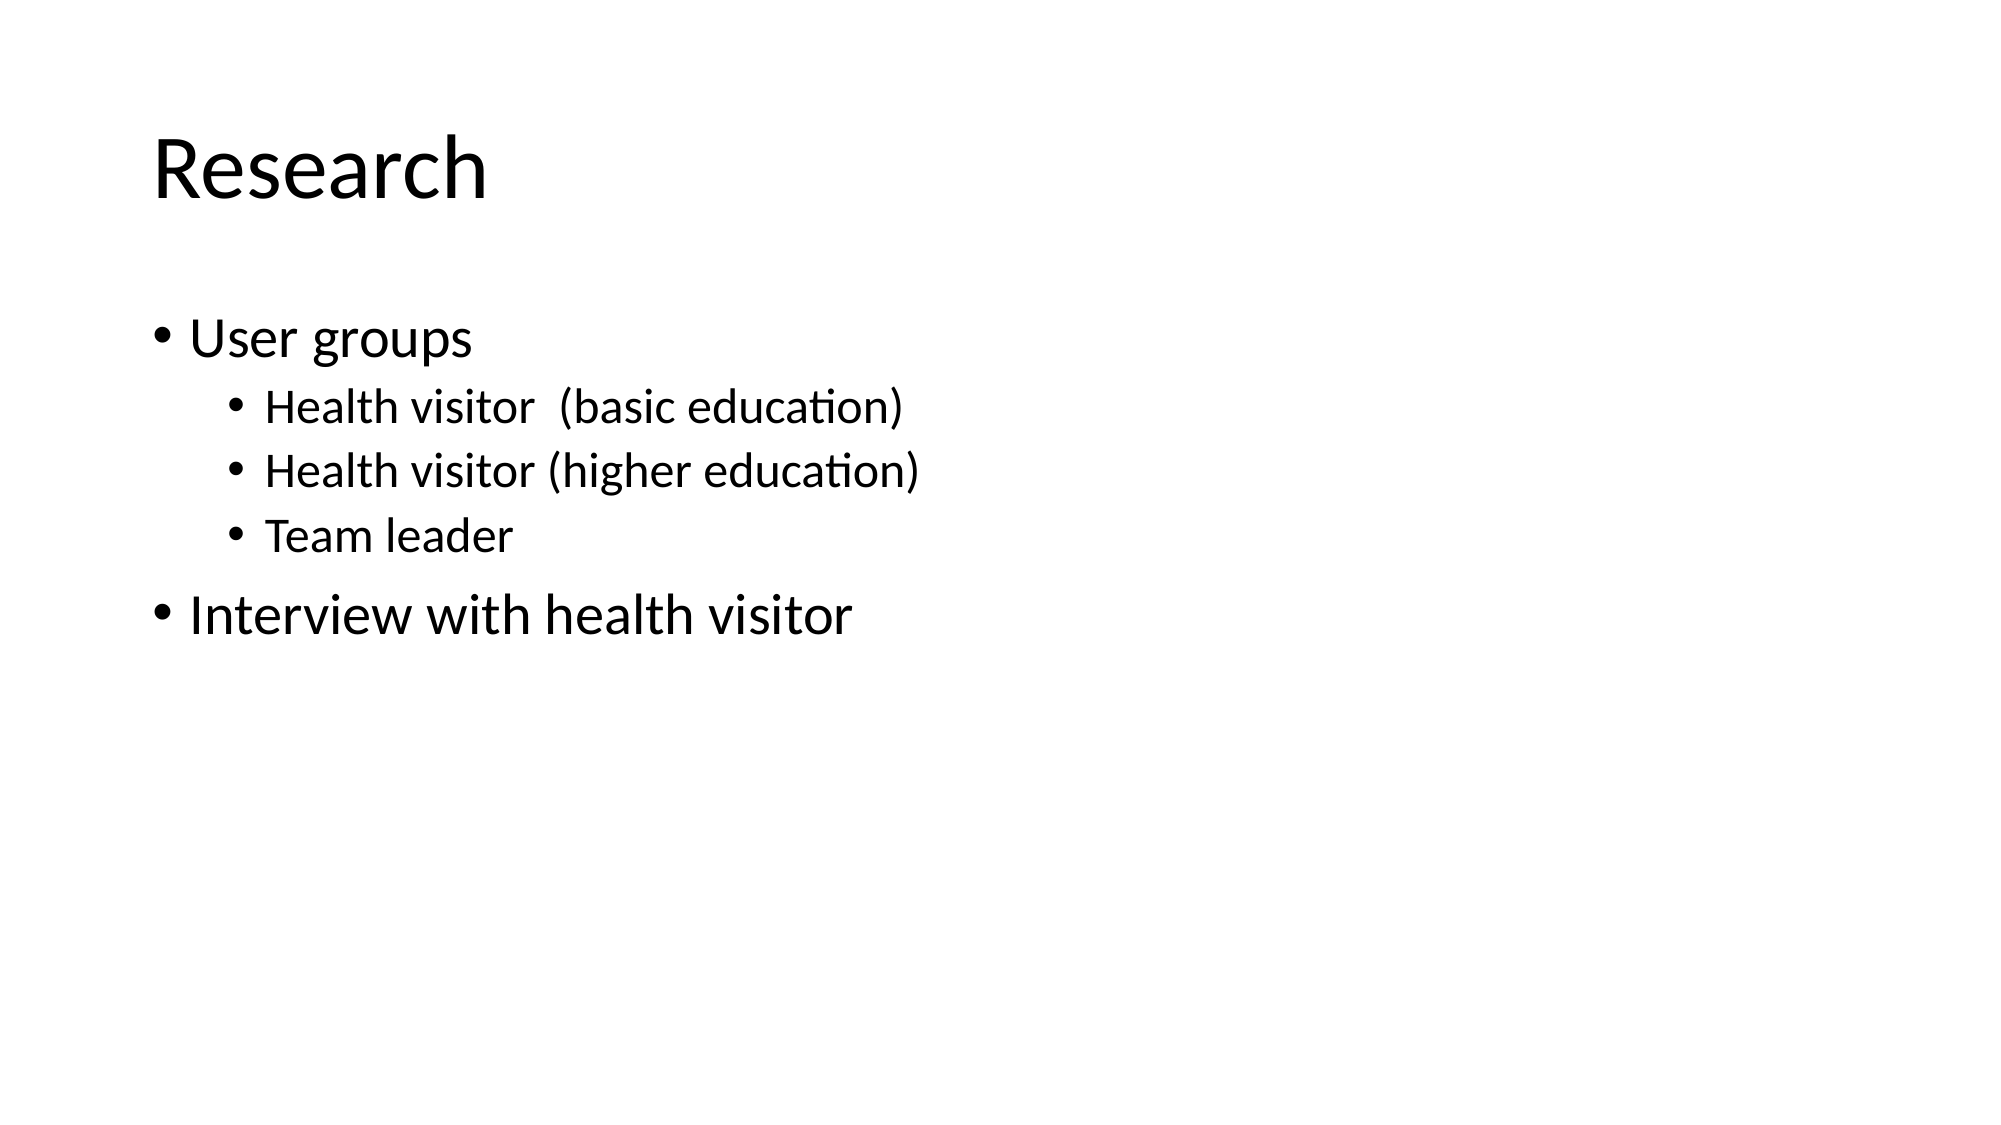

# Research
User groups
Health visitor  (basic education)
Health visitor (higher education)
Team leader
Interview with health visitor